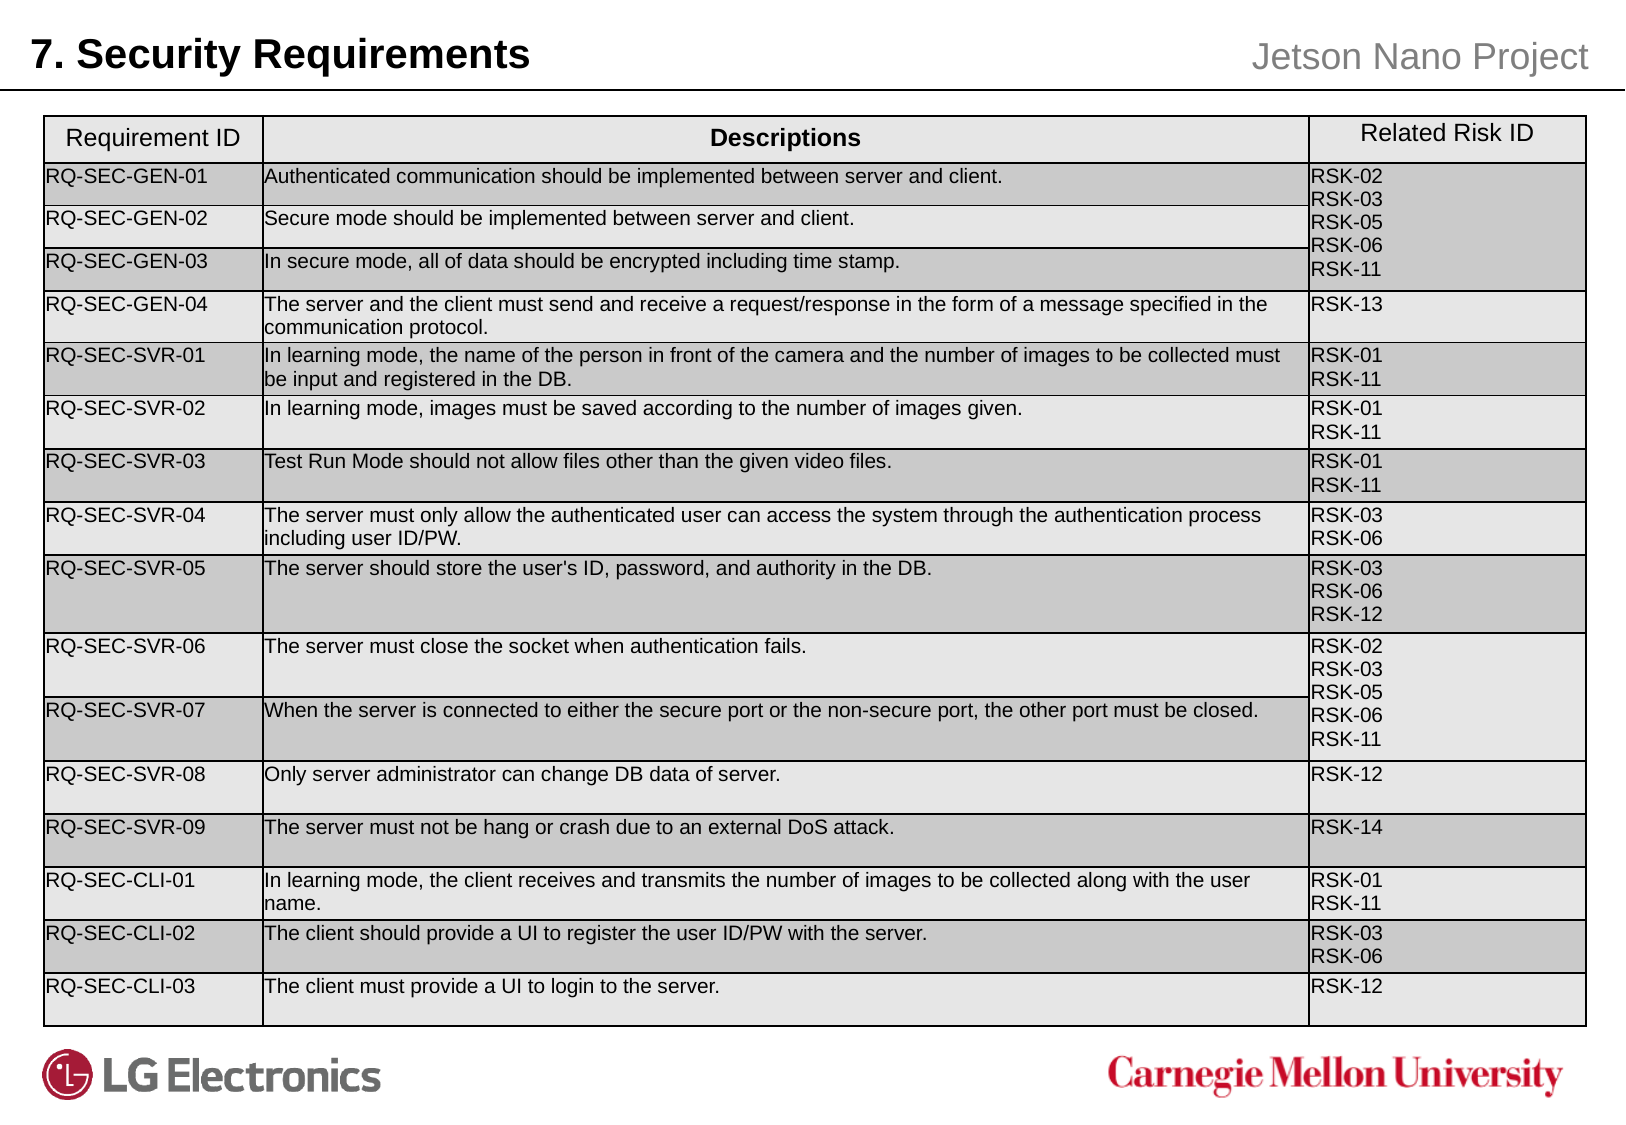

7. Security Requirements
Jetson Nano Project
| Requirement ID | Descriptions | Related Risk ID |
| --- | --- | --- |
| RQ-SEC-GEN-01 | Authenticated communication should be implemented between server and client. | RSK-02 RSK-03 RSK-05 RSK-06 RSK-11 |
| RQ-SEC-GEN-02 | Secure mode should be implemented between server and client. |  |
| RQ-SEC-GEN-03 | In secure mode, all of data should be encrypted including time stamp. |  |
| RQ-SEC-GEN-04 | The server and the client must send and receive a request/response in the form of a message specified in the communication protocol. | RSK-13 |
| RQ-SEC-SVR-01 | In learning mode, the name of the person in front of the camera and the number of images to be collected must be input and registered in the DB. | RSK-01 RSK-11 |
| RQ-SEC-SVR-02 | In learning mode, images must be saved according to the number of images given. | RSK-01 RSK-11 |
| RQ-SEC-SVR-03 | Test Run Mode should not allow files other than the given video files. | RSK-01 RSK-11 |
| RQ-SEC-SVR-04 | The server must only allow the authenticated user can access the system through the authentication process including user ID/PW. | RSK-03 RSK-06 |
| RQ-SEC-SVR-05 | The server should store the user's ID, password, and authority in the DB. | RSK-03 RSK-06 RSK-12 |
| RQ-SEC-SVR-06 | The server must close the socket when authentication fails. | RSK-02 RSK-03 RSK-05 RSK-06 RSK-11 |
| RQ-SEC-SVR-07 | When the server is connected to either the secure port or the non-secure port, the other port must be closed. |  |
| RQ-SEC-SVR-08 | Only server administrator can change DB data of server. | RSK-12 |
| RQ-SEC-SVR-09 | The server must not be hang or crash due to an external DoS attack. | RSK-14 |
| RQ-SEC-CLI-01 | In learning mode, the client receives and transmits the number of images to be collected along with the user name. | RSK-01 RSK-11 |
| RQ-SEC-CLI-02 | The client should provide a UI to register the user ID/PW with the server. | RSK-03 RSK-06 |
| RQ-SEC-CLI-03 | The client must provide a UI to login to the server. | RSK-12 |